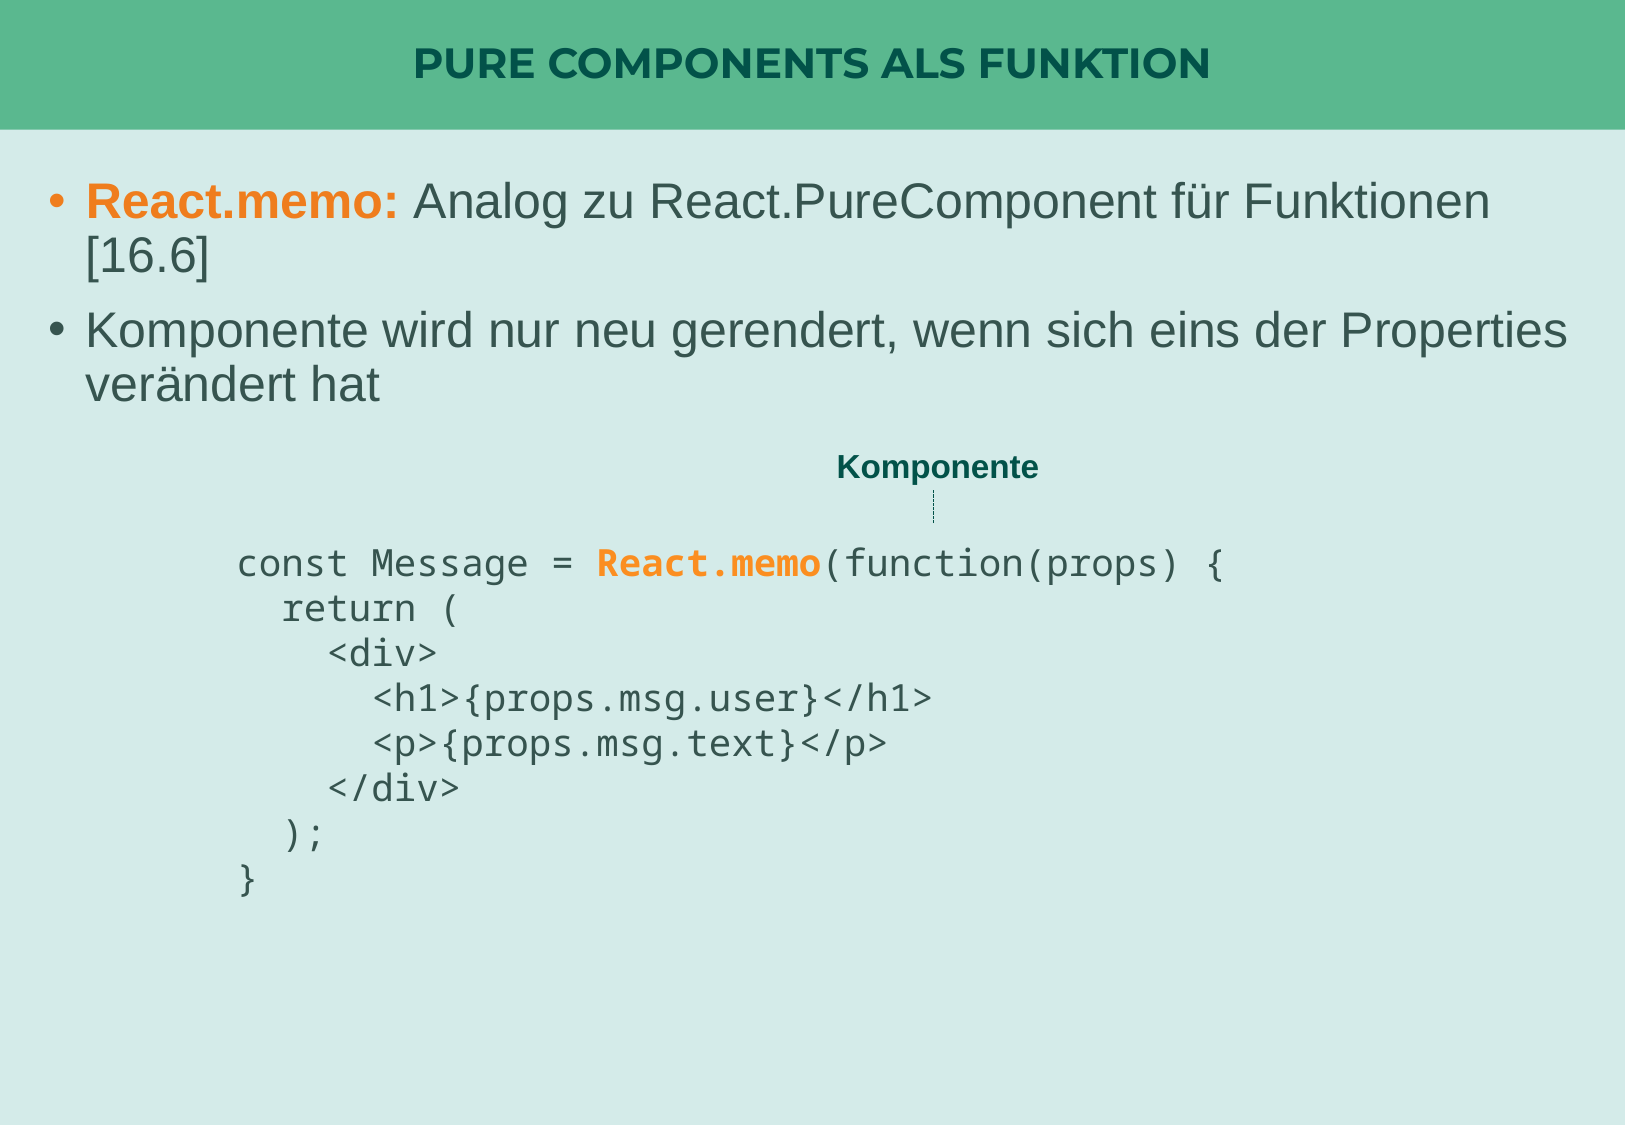

# Pure Components als Funktion
React.memo: Analog zu React.PureComponent für Funktionen [16.6]
Komponente wird nur neu gerendert, wenn sich eins der Properties verändert hat

Komponente

const Message = React.memo(function(props) {
  return (
    <div>
      <h1>{props.msg.user}</h1>
      <p>{props.msg.text}</p>
    </div>
  );
}